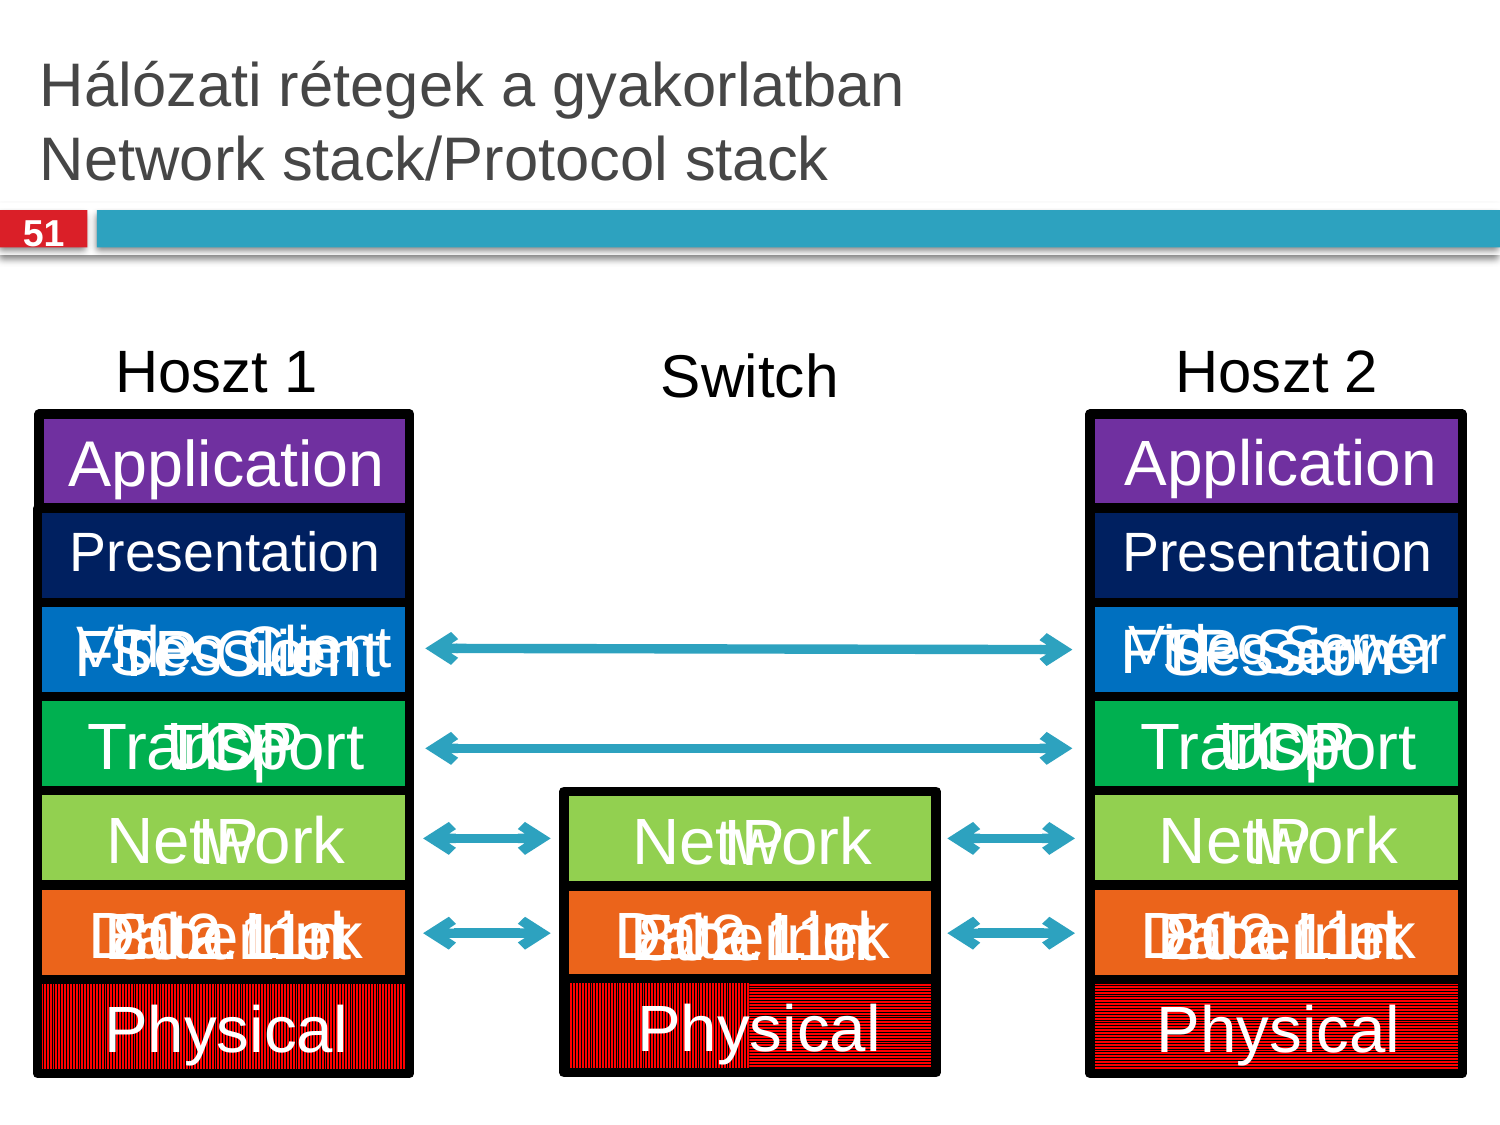

# Hálózati rétegek a gyakorlatban Network stack/Protocol stack
51
Hoszt 1
Hoszt 2
Switch

Application
Application

Presentation

Presentation

Video Server
Video Client
Session

Session

FTP Server
FTP Client
UDP
UDP
Transport

Transport

TCP
TCP
Network

Network

Network

IP
IP
IP
Data Link

Data Link

Data Link

Ethernet
Ethernet
802.11n
802.11n
Ethernet
802.11n

Physical
Physical

Physical